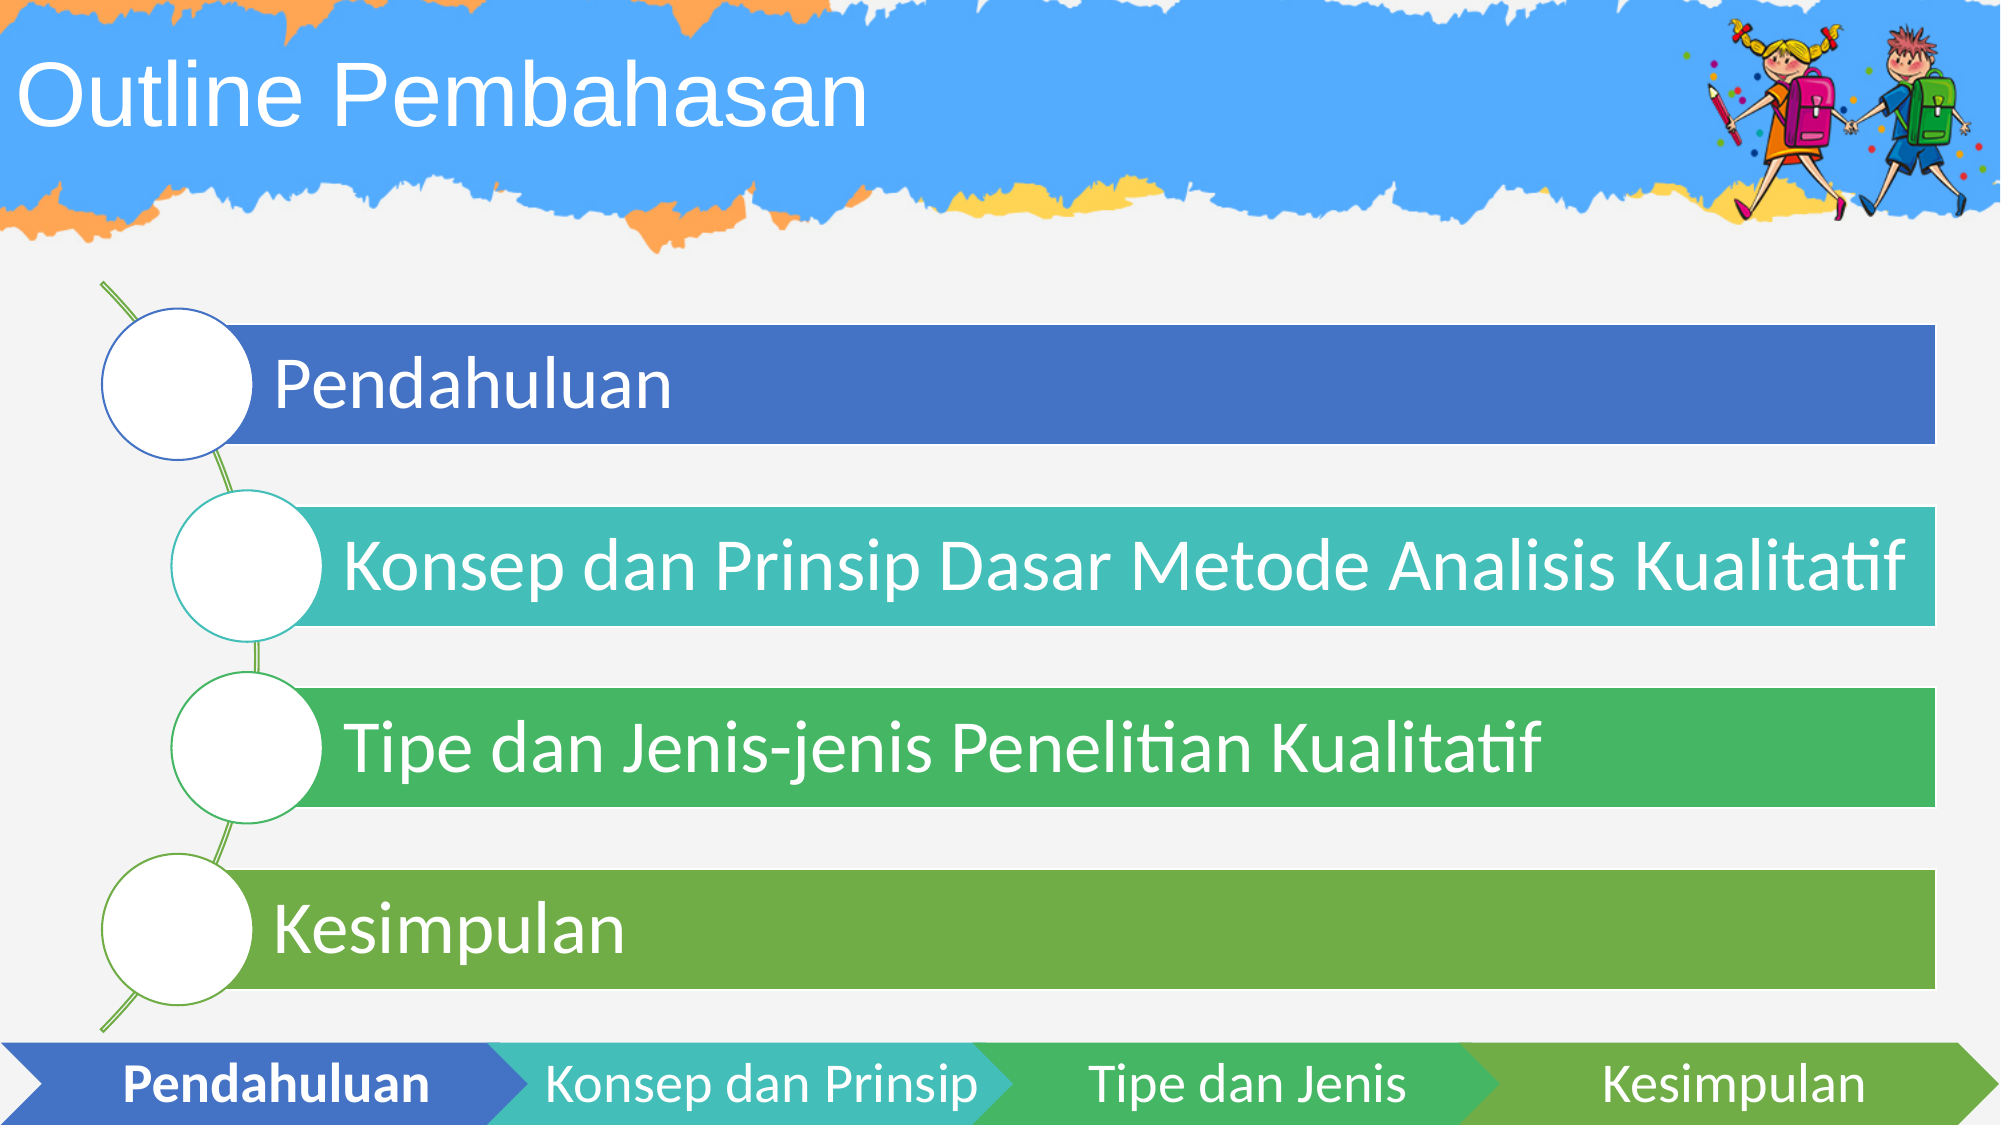

# Outline Pembahasan
Pendahuluan
Konsep dan Prinsip Dasar Metode Analisis Kualitatif
Tipe dan Jenis-jenis Penelitian Kualitatif
Kesimpulan
Pendahuluan
Konsep dan Prinsip
Tipe dan Jenis
Kesimpulan